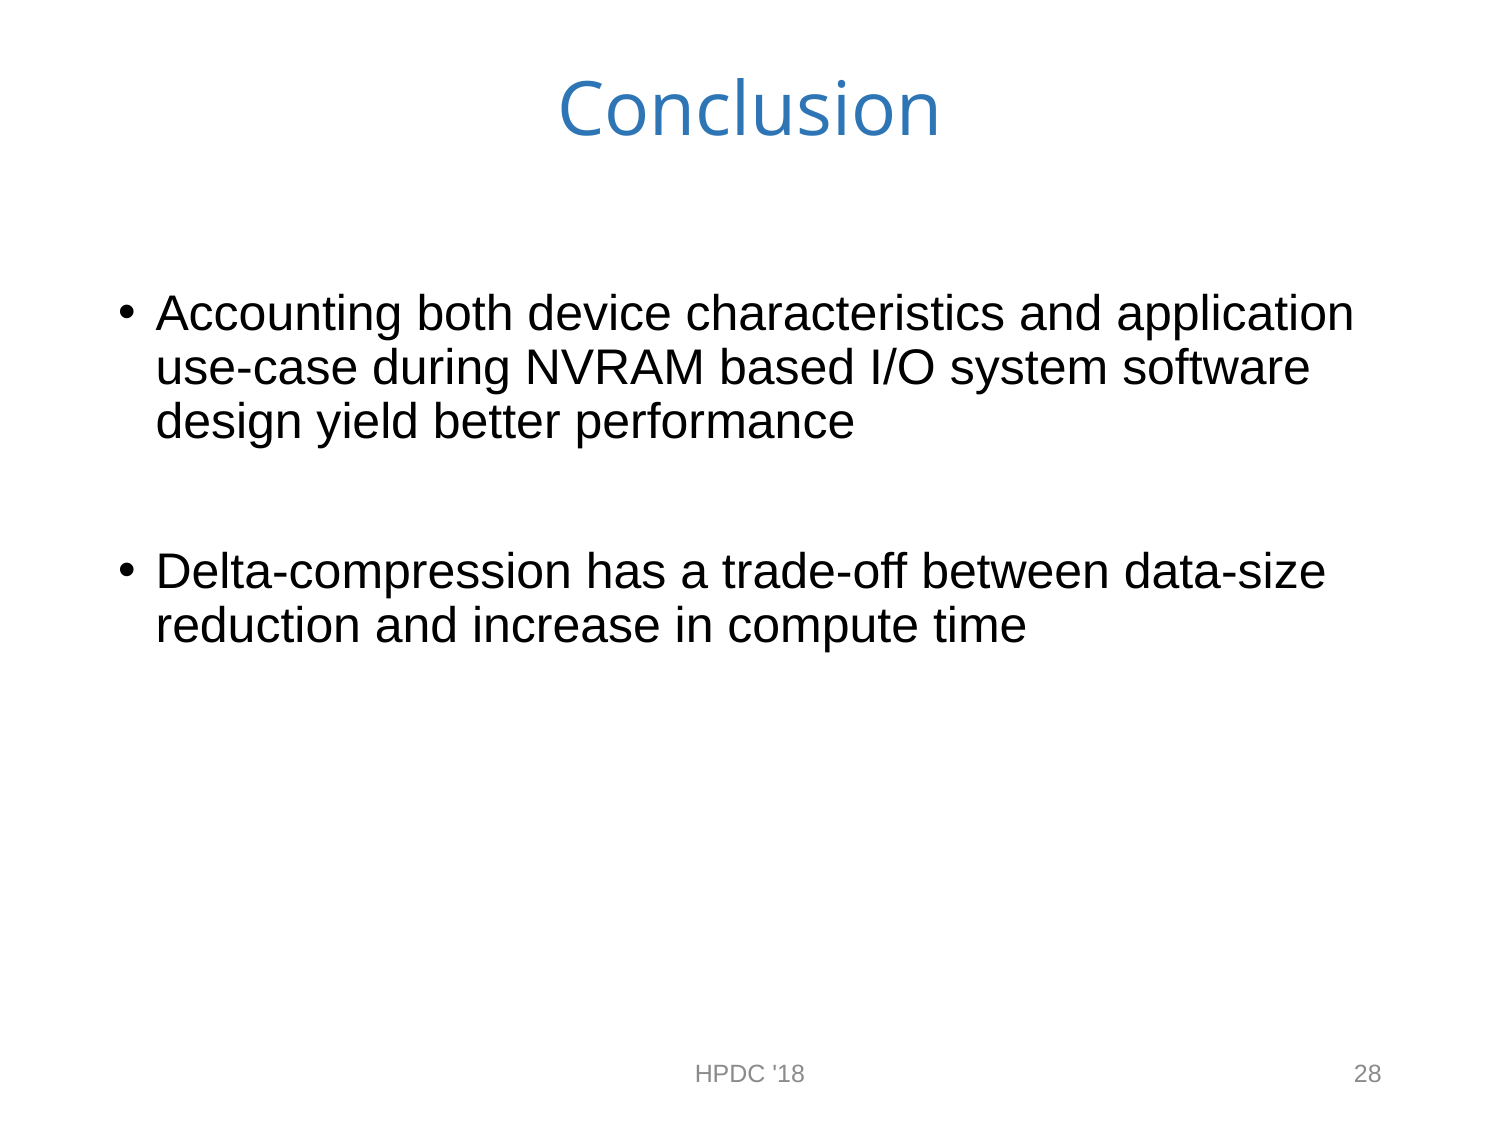

# Conclusion

Accounting both device characteristics and application use-case during NVRAM based I/O system software design yield better performance

Delta-compression has a trade-off between data-size reduction and increase in compute time

HPDC '18
28